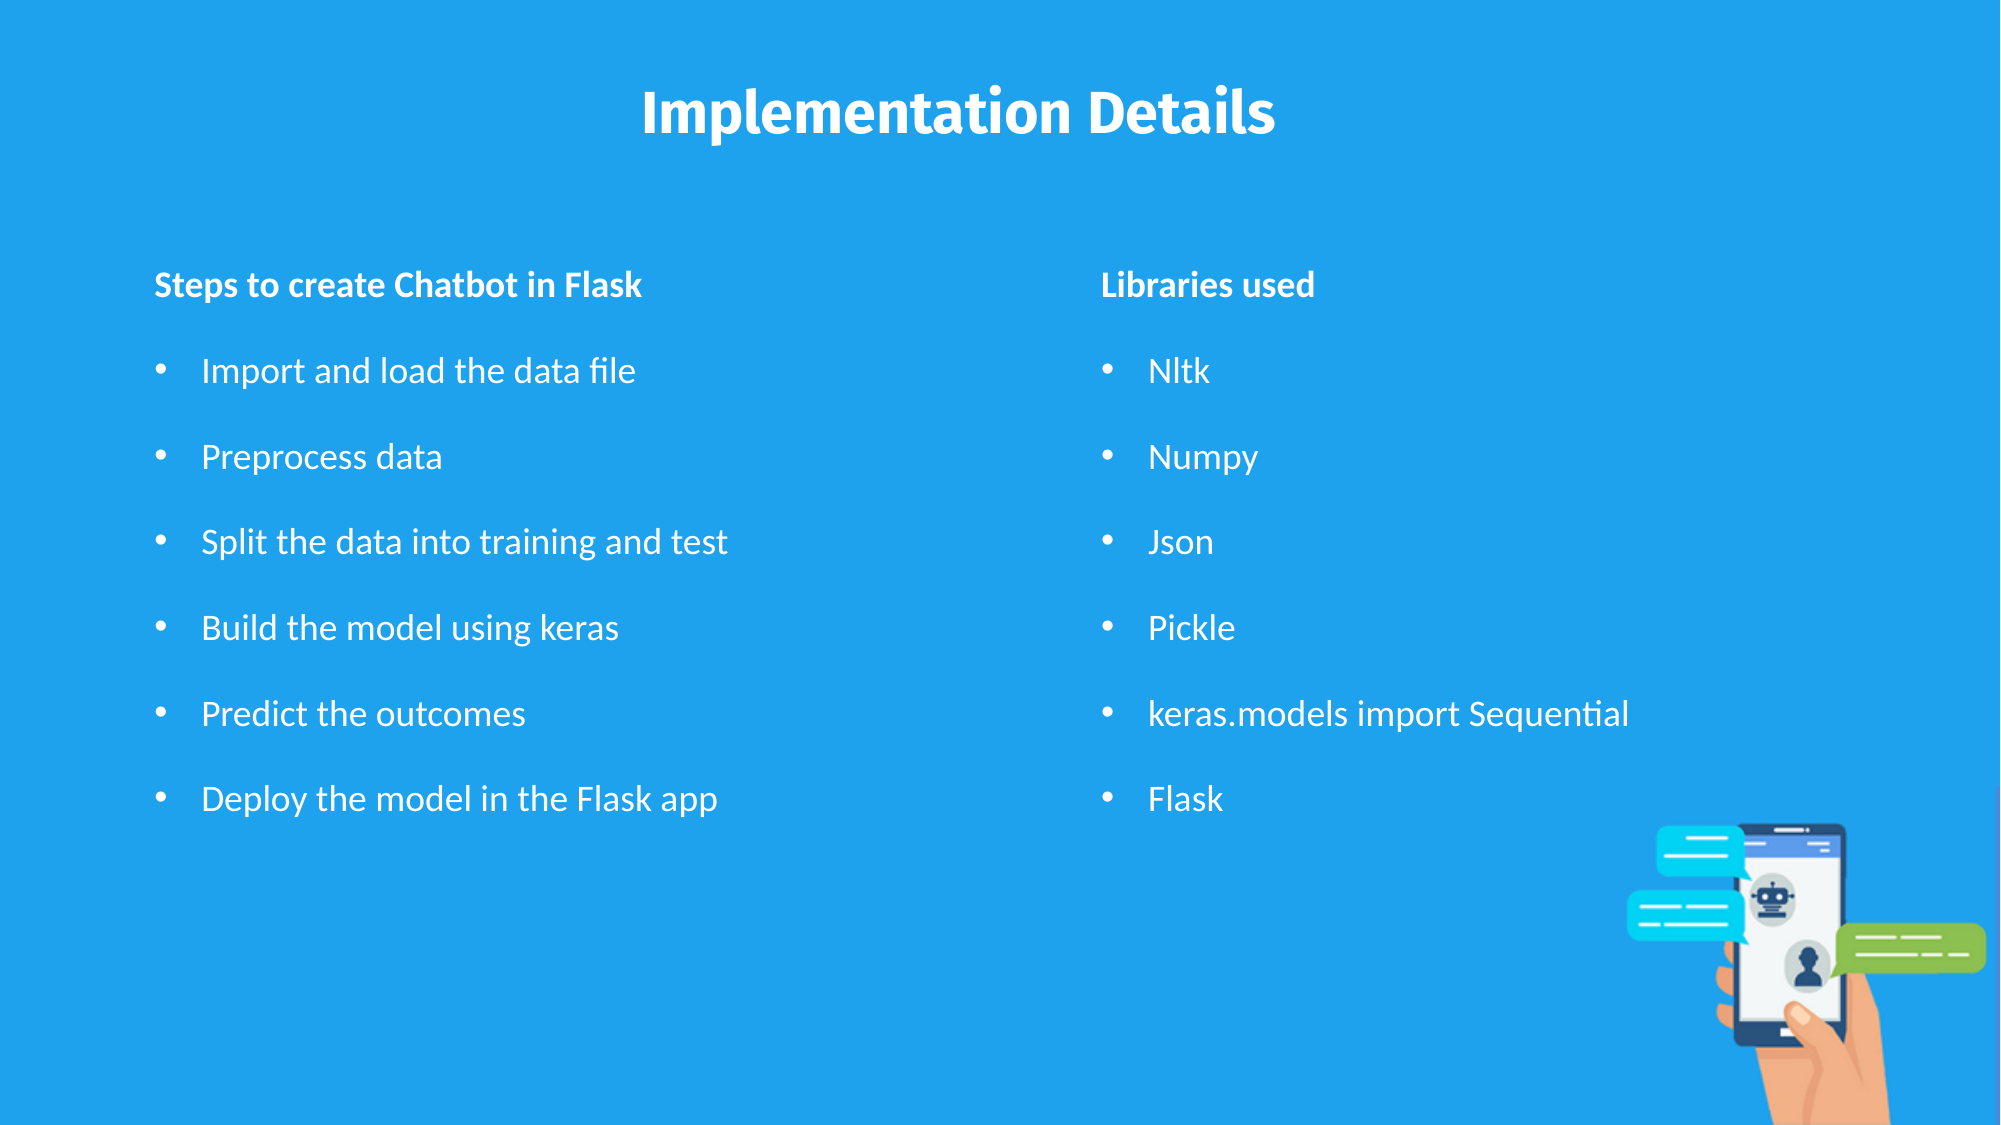

# Implementation Details
Steps to create Chatbot in Flask
Import and load the data file
Preprocess data
Split the data into training and test
Build the model using keras
Predict the outcomes
Deploy the model in the Flask app
Libraries used
Nltk
Numpy
Json
Pickle
keras.models import Sequential
Flask